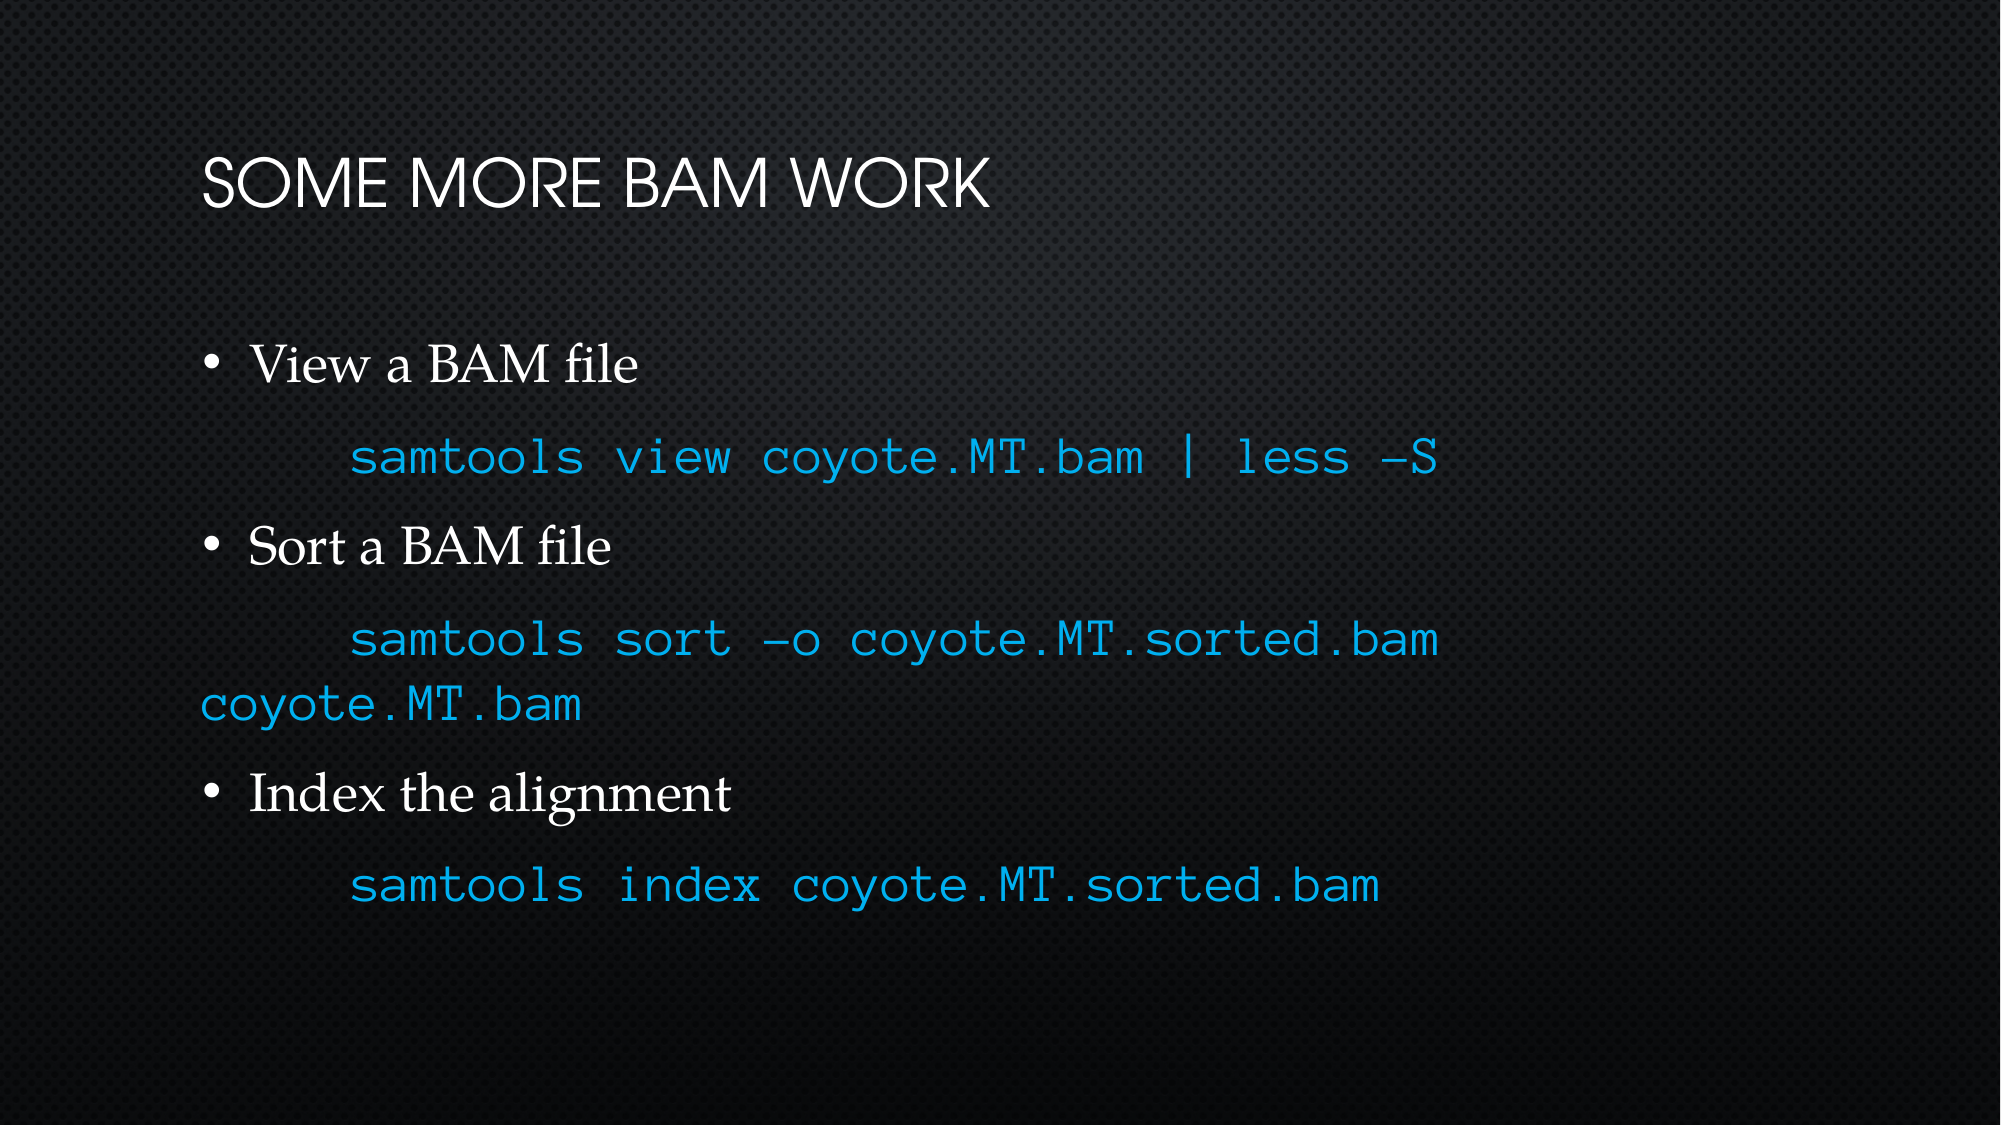

# Some more BAM work
View a BAM file
	samtools view coyote.MT.bam | less –S
Sort a BAM file
	﻿samtools sort -o coyote.MT.sorted.bam coyote.MT.bam
Index the alignment
	samtools index coyote.MT.sorted.bam